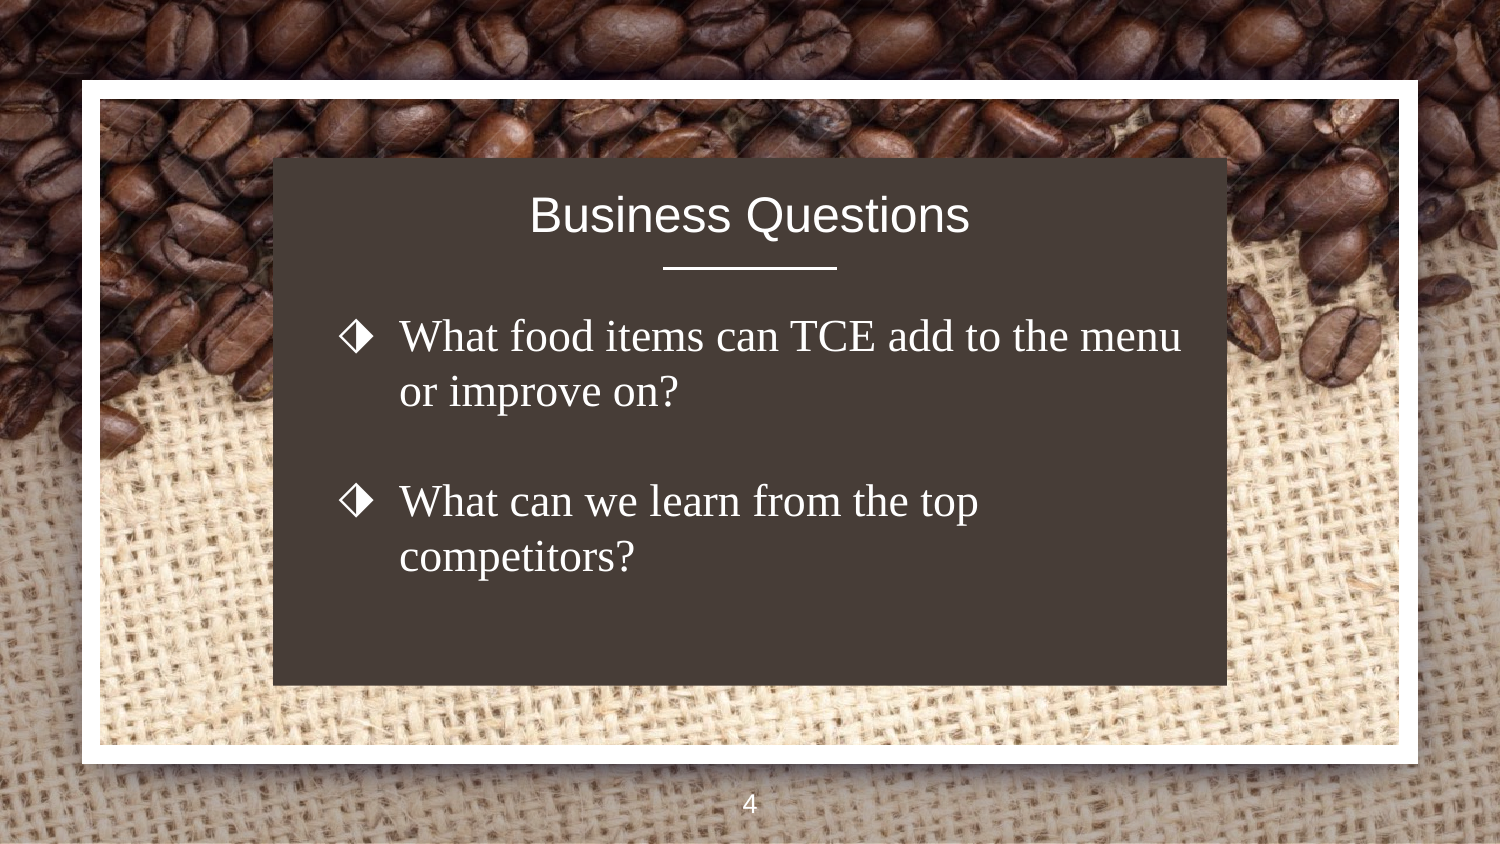

Business Questions

What food items can TCE add to the menu or improve on?
What can we learn from the top competitors?
4